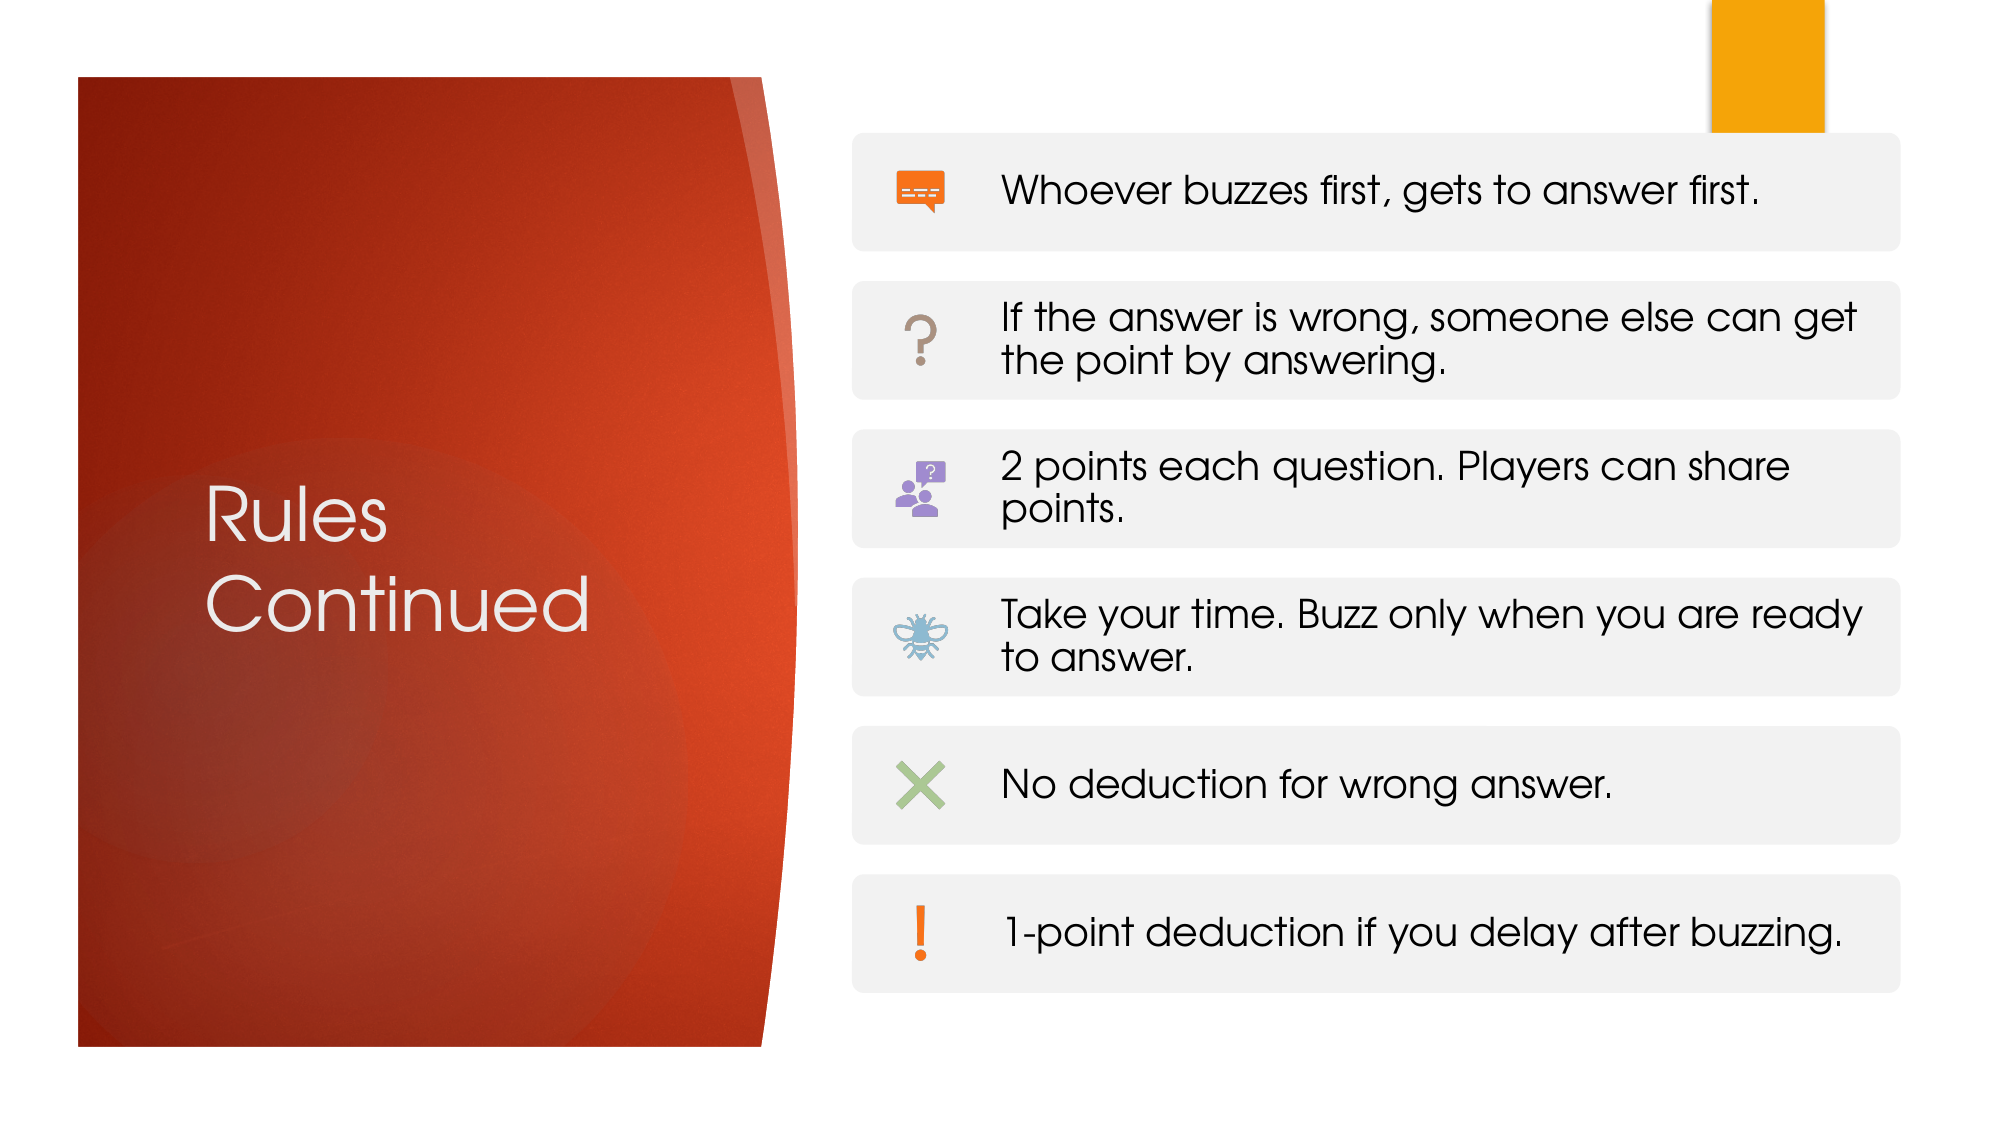

Whoever buzzes first, gets to answer first.
If the answer is wrong, someone else can get the point by answering.
2 points each question. Players can share points.
Take your time. Buzz only when you are ready to answer.
No deduction for wrong answer.
1-point deduction if you delay after buzzing.
# Rules Continued